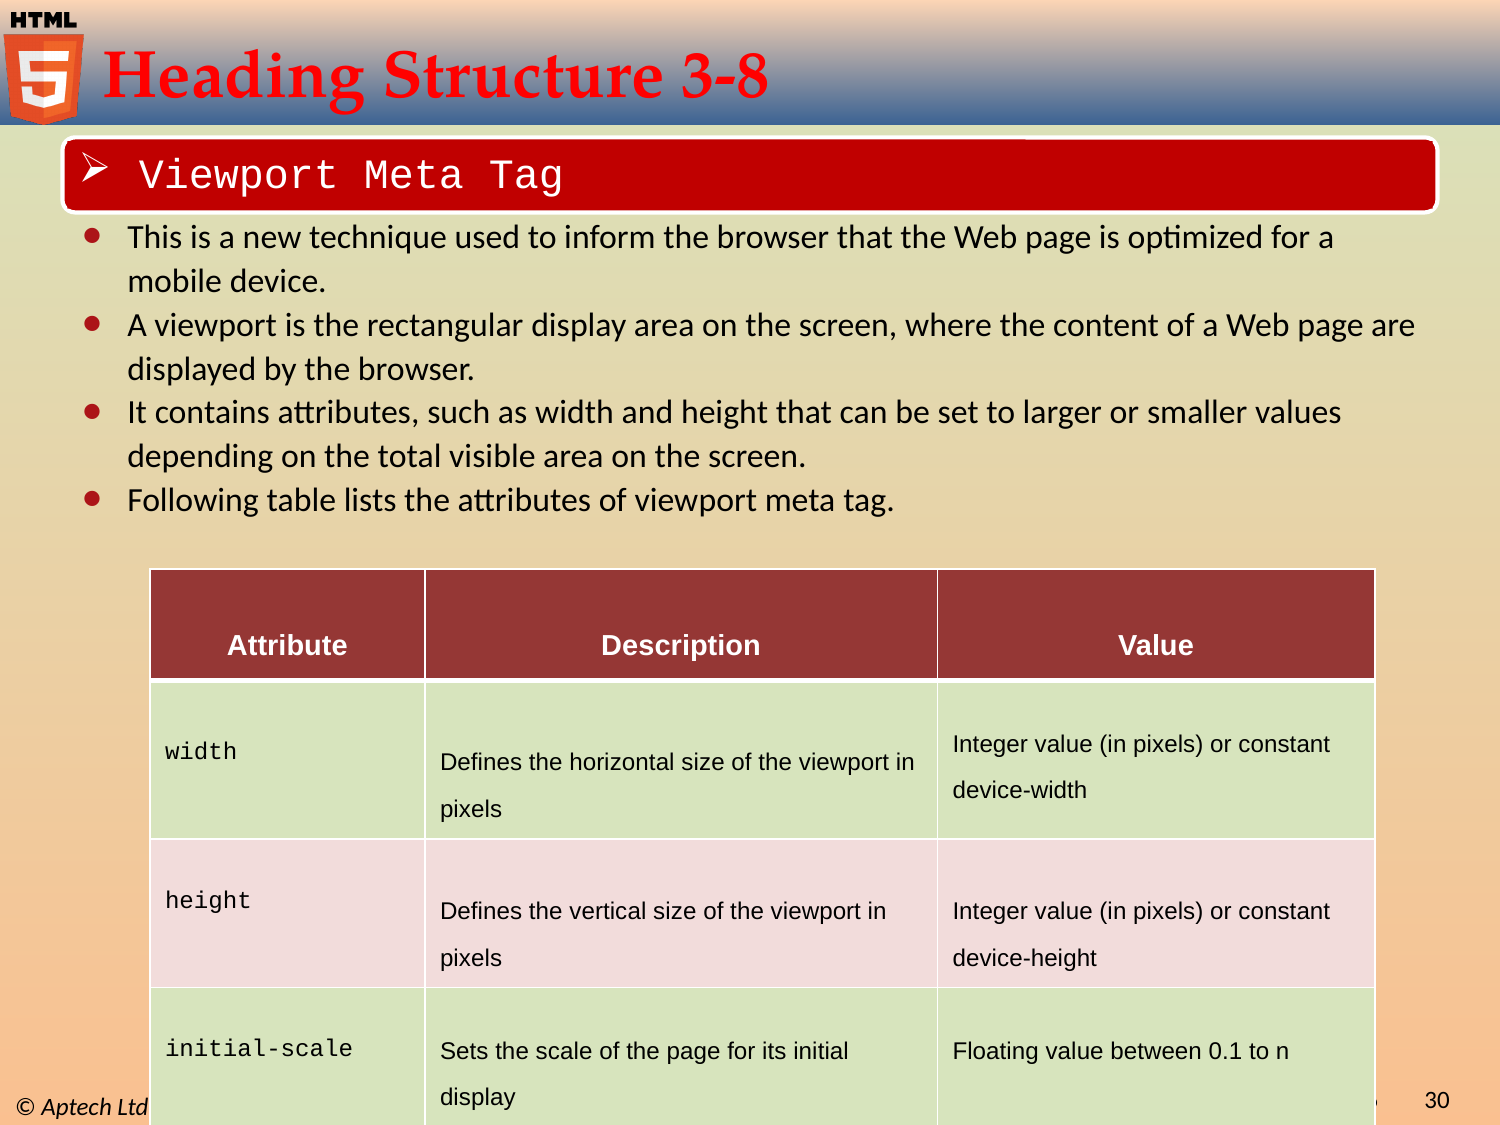

# Heading Structure 3-8

 Viewport Meta Tag
This is a new technique used to inform the browser that the Web page is optimized for a mobile device.
A viewport is the rectangular display area on the screen, where the content of a Web page are displayed by the browser.
It contains attributes, such as width and height that can be set to larger or smaller values depending on the total visible area on the screen.
Following table lists the attributes of viewport meta tag.
| Attribute | Description | Value |
| --- | --- | --- |
| width | Defines the horizontal size of the viewport in pixels | Integer value (in pixels) or constant device-width |
| height | Defines the vertical size of the viewport in pixels | Integer value (in pixels) or constant device-height |
| initial-scale | Sets the scale of the page for its initial display | Floating value between 0.1 to n |
Building a Mobile Web Application / Session 16
30